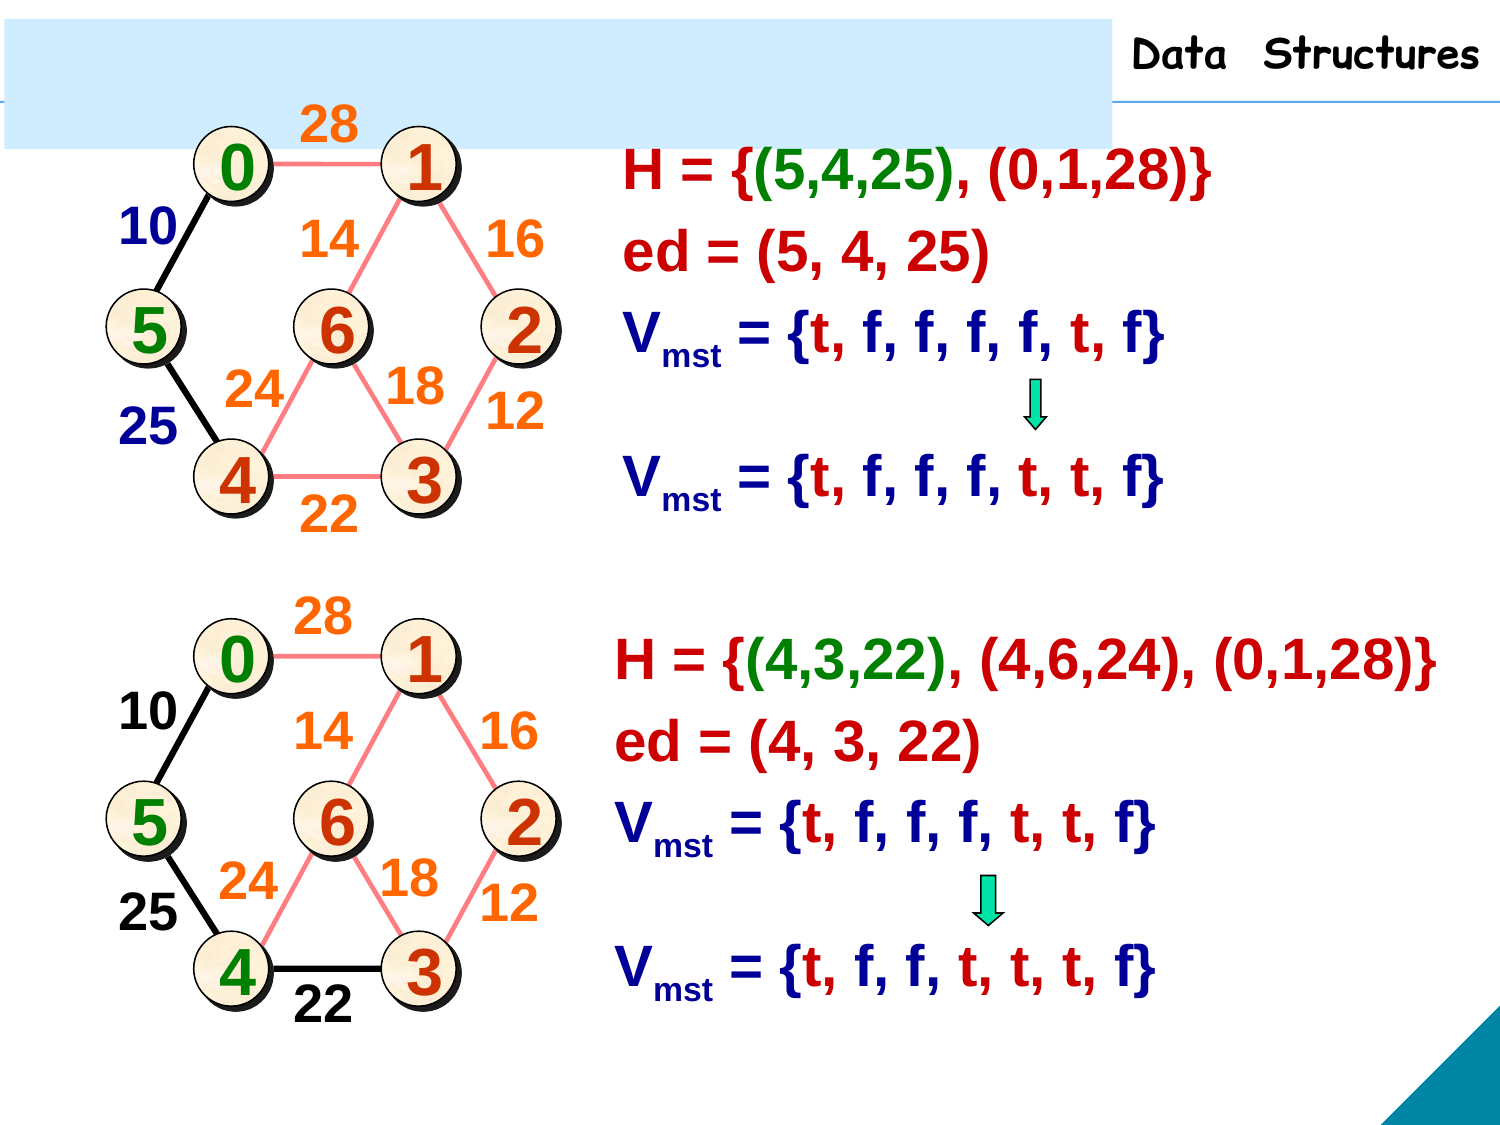

28
0
1

10

14
16
5
6
2

18
24
12
25
4
3
22

H = {(5,4,25), (0,1,28)}
ed = (5, 4, 25)
Vmst = {t, f, f, f, f, t, f}

Vmst = {t, f, f, f, t, t, f}

28
0
1

10

14
16
5
6
2

18
24
12
25
4
3
22

H = {(4,3,22), (4,6,24), (0,1,28)}
ed = (4, 3, 22)
Vmst = {t, f, f, f, t, t, f}

Vmst = {t, f, f, t, t, t, f}